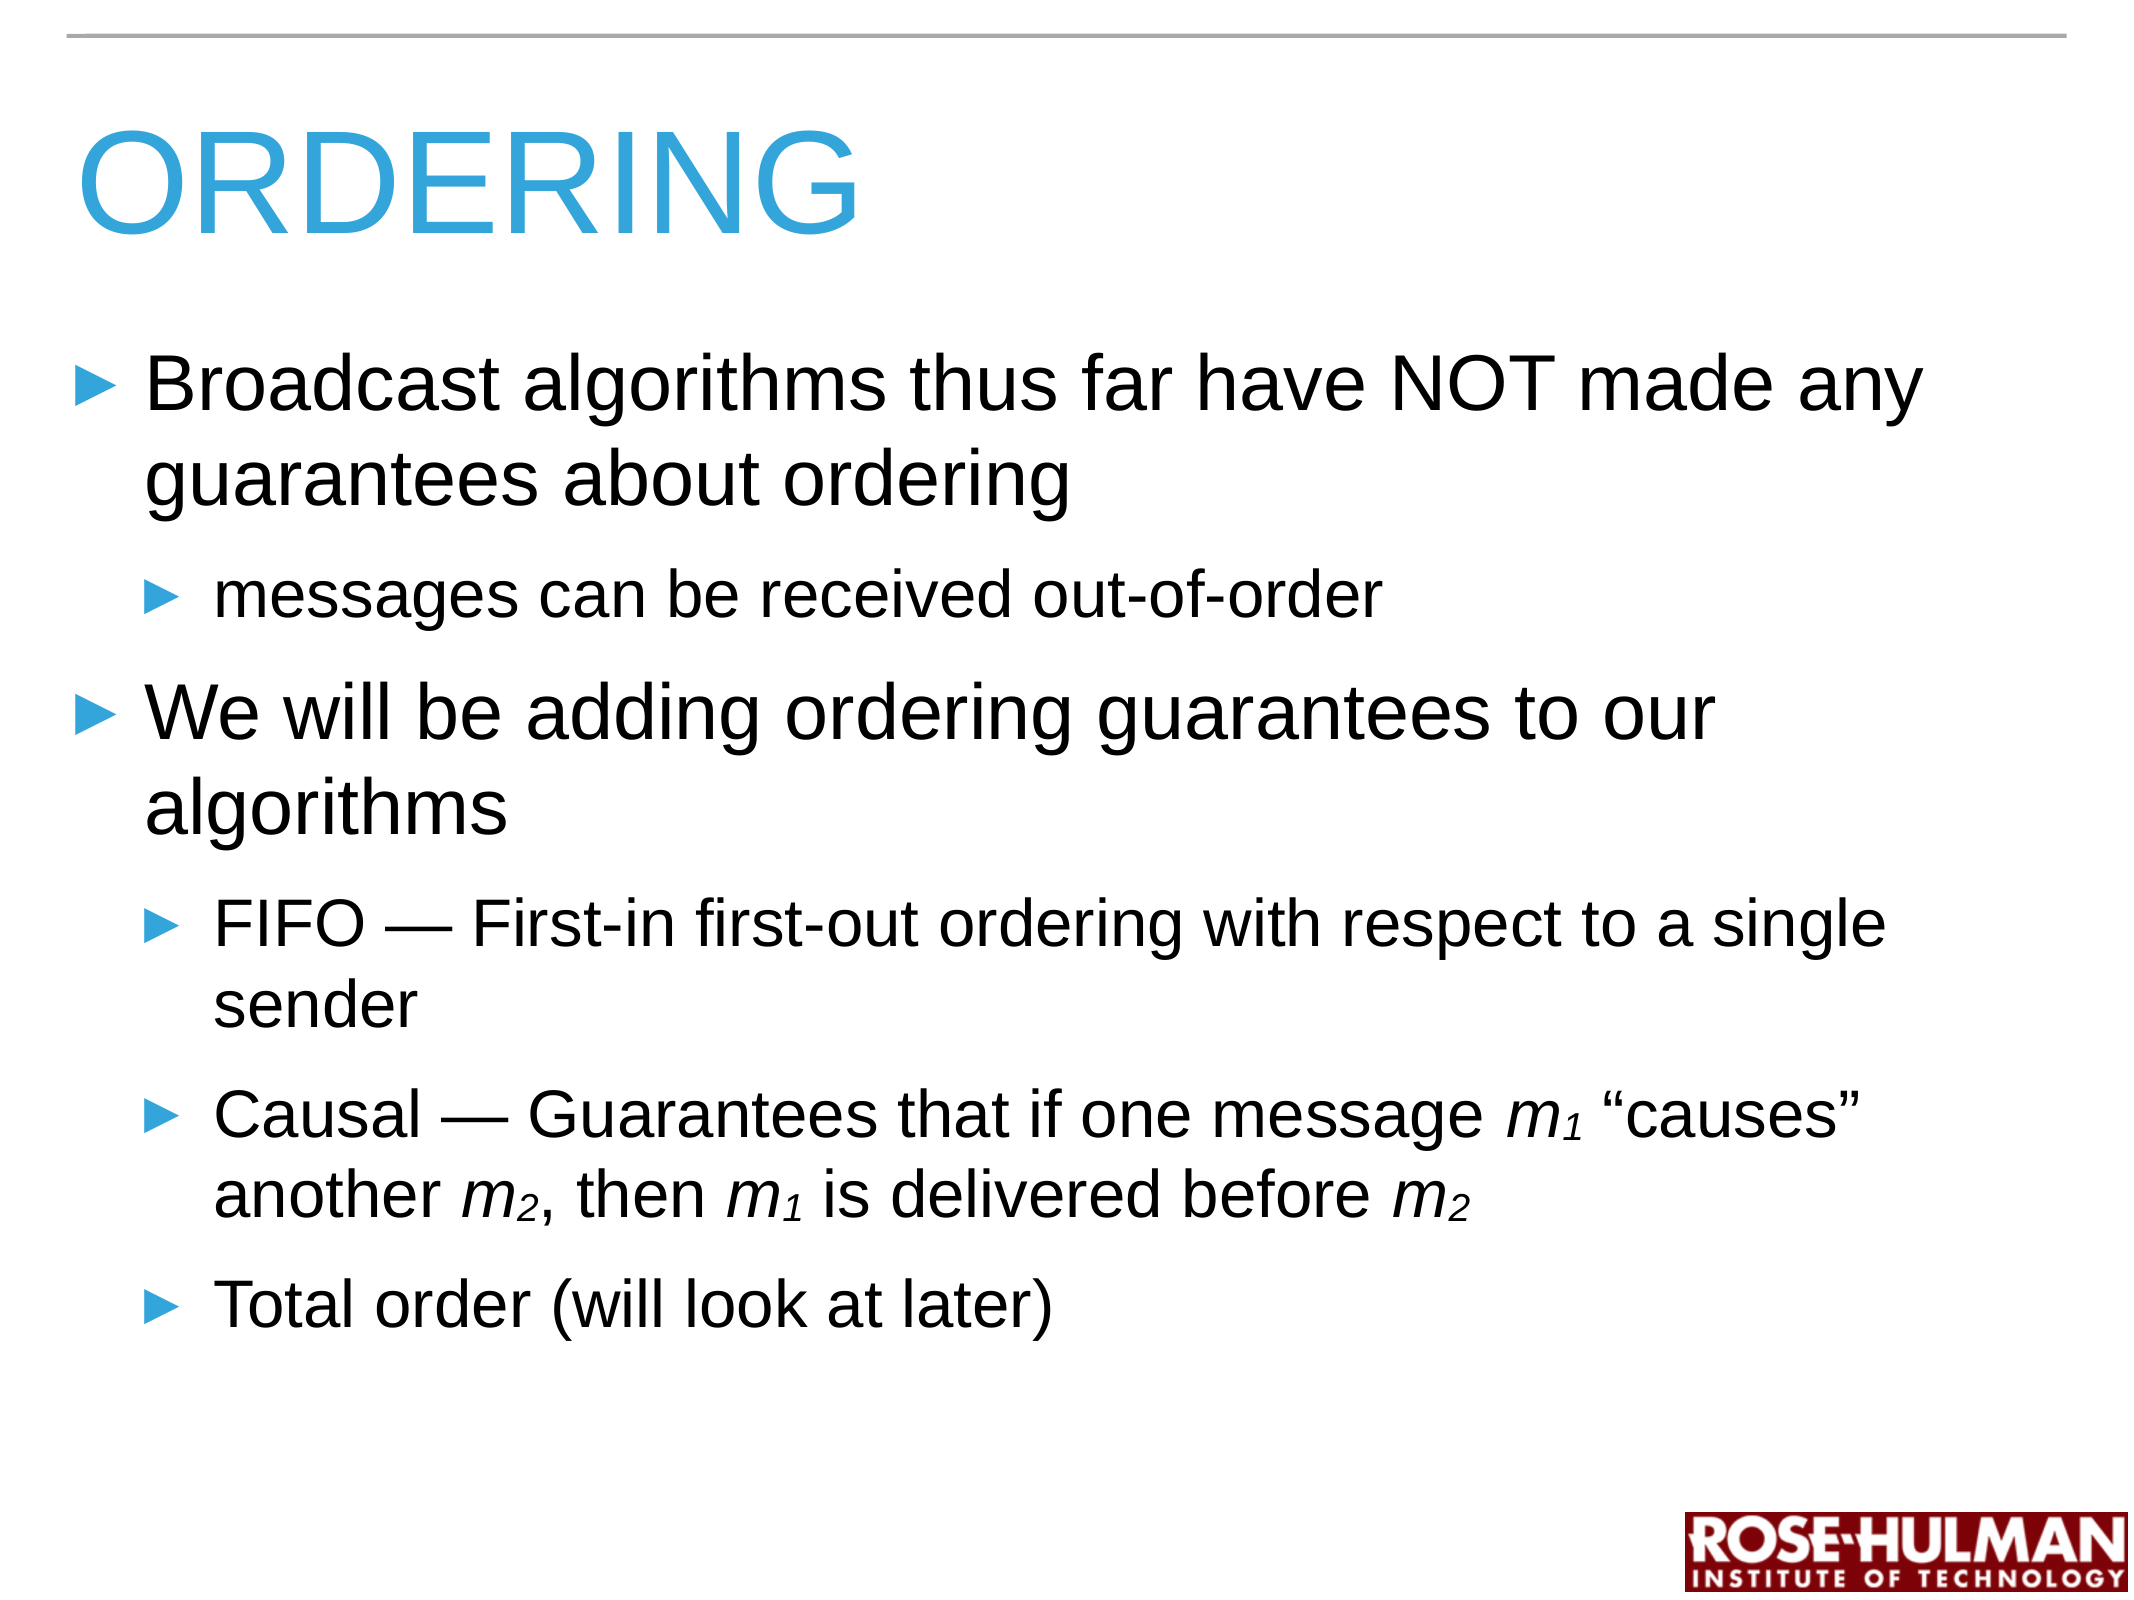

# ordering
Broadcast algorithms thus far have NOT made any guarantees about ordering
messages can be received out-of-order
We will be adding ordering guarantees to our algorithms
FIFO — First-in first-out ordering with respect to a single sender
Causal — Guarantees that if one message m1 “causes” another m2, then m1 is delivered before m2
Total order (will look at later)
43